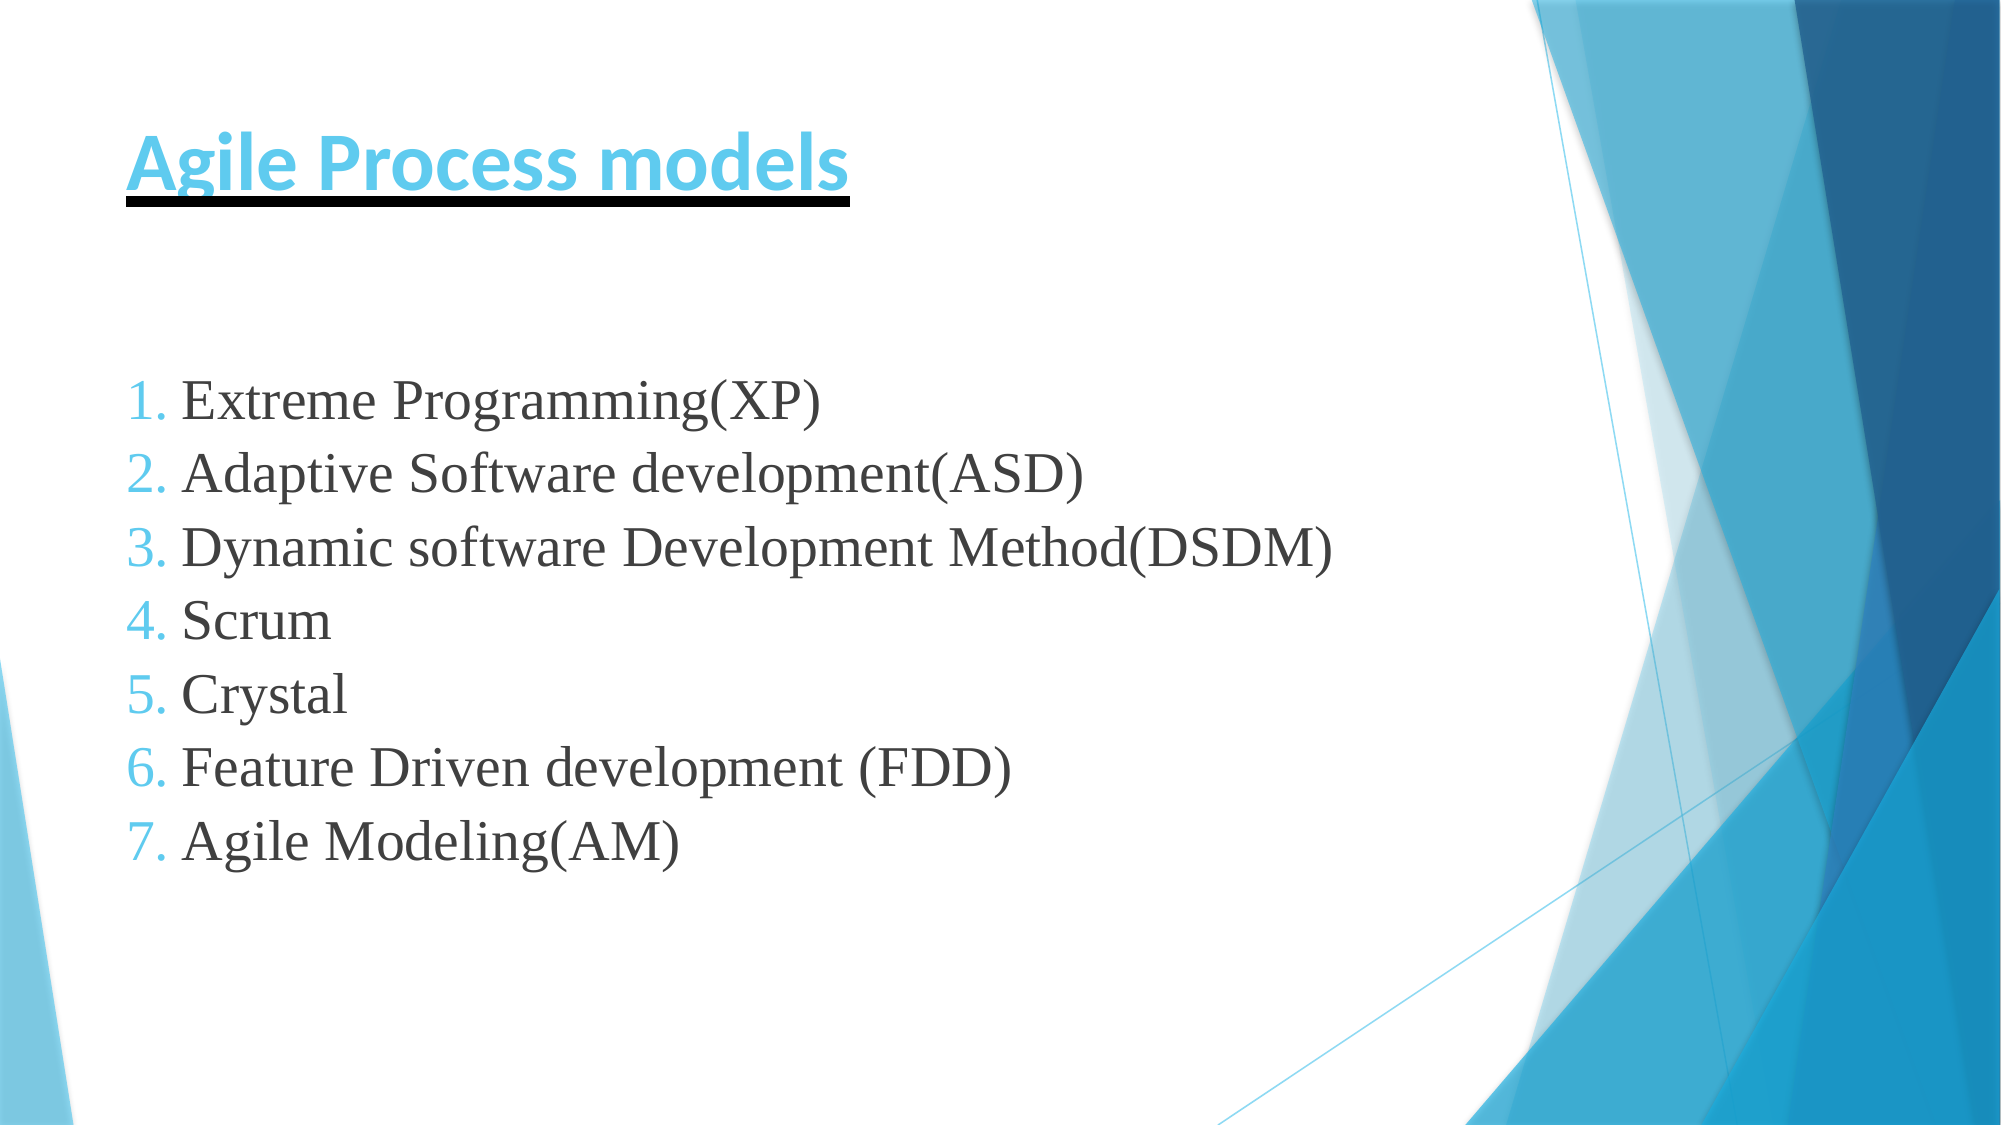

# Agile Process models
Extreme Programming(XP)
Adaptive Software development(ASD)
Dynamic software Development Method(DSDM)
Scrum
Crystal
Feature Driven development (FDD)
Agile Modeling(AM)